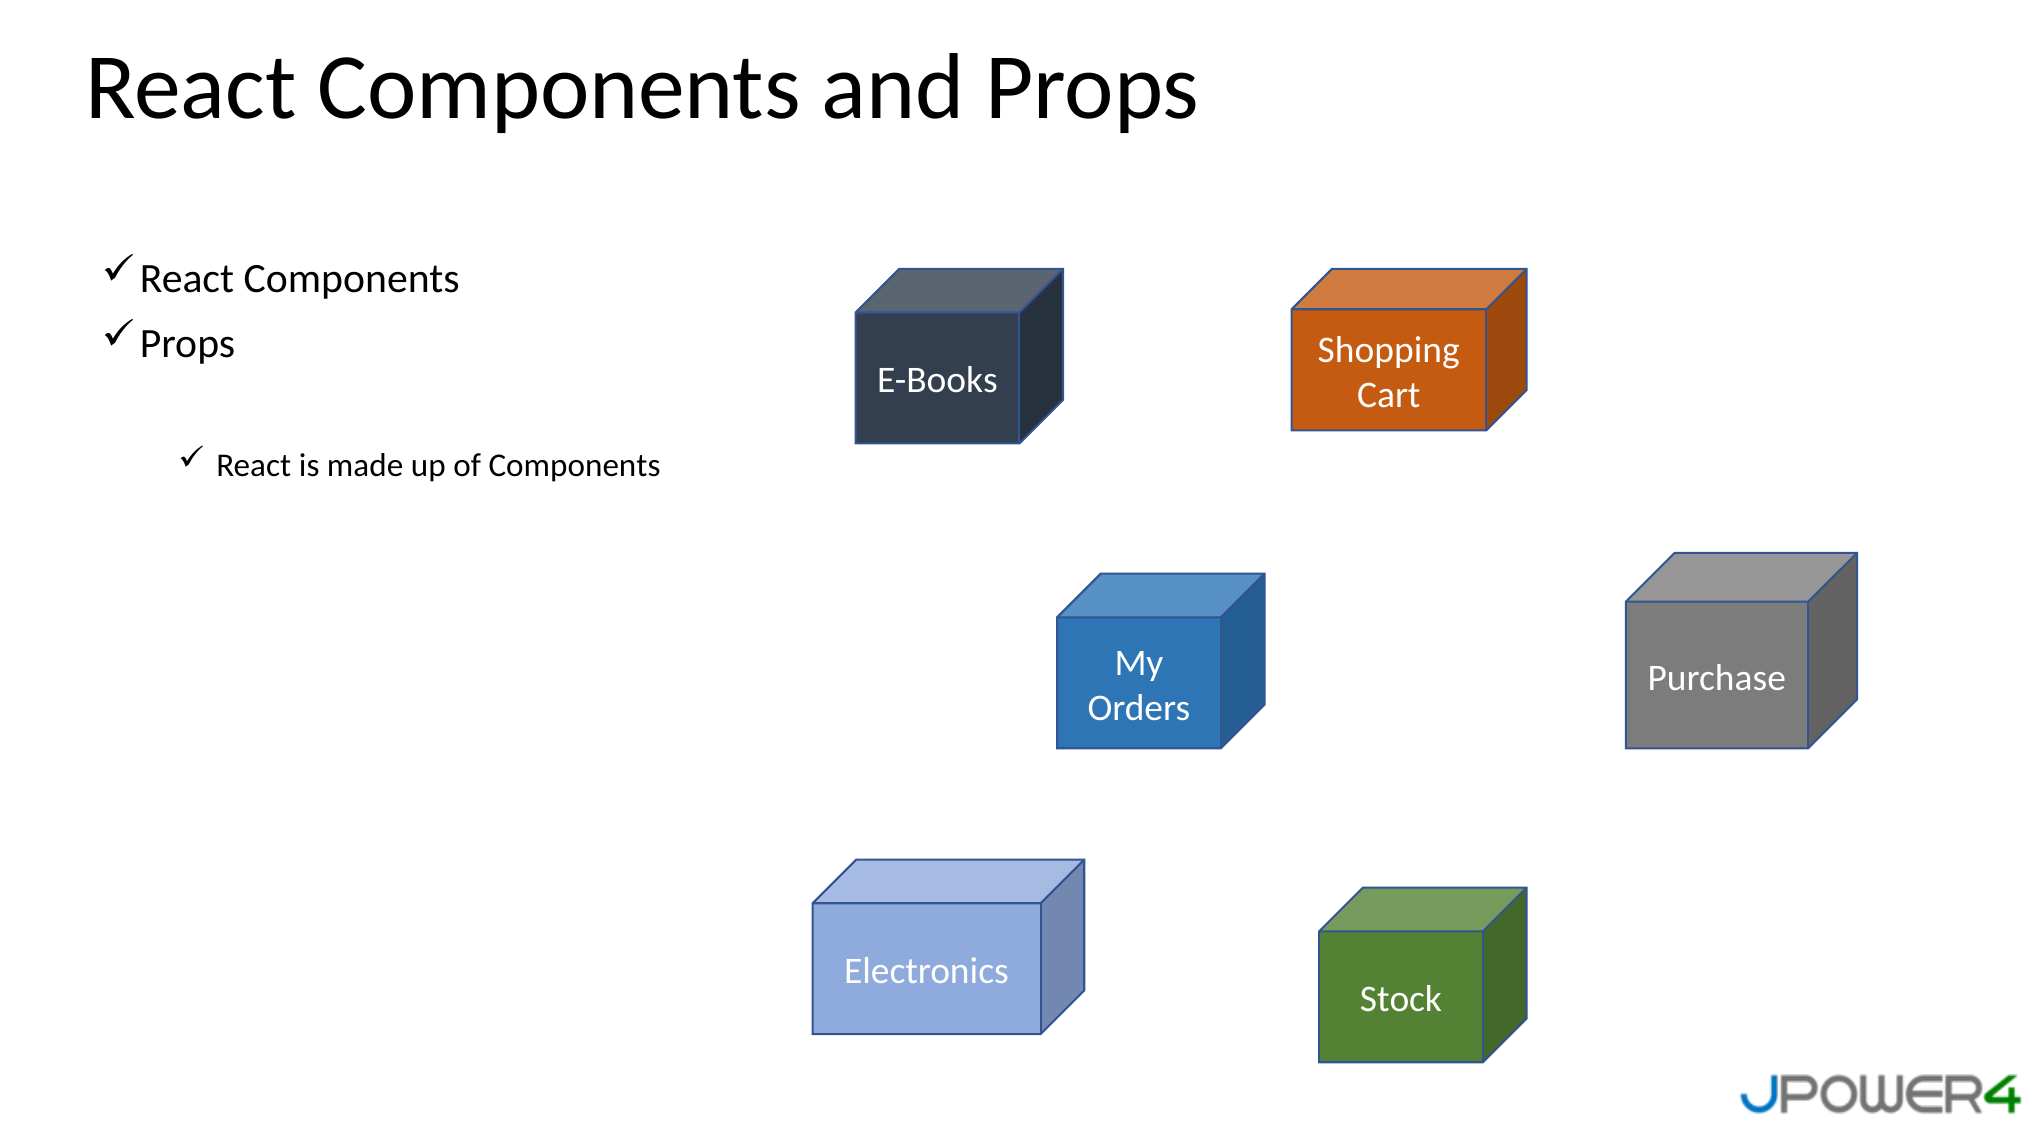

React Components and Props
React Components
Props

React is made up of Components
E-Books
Shopping Cart
Purchase
My Orders
Electronics
Stock